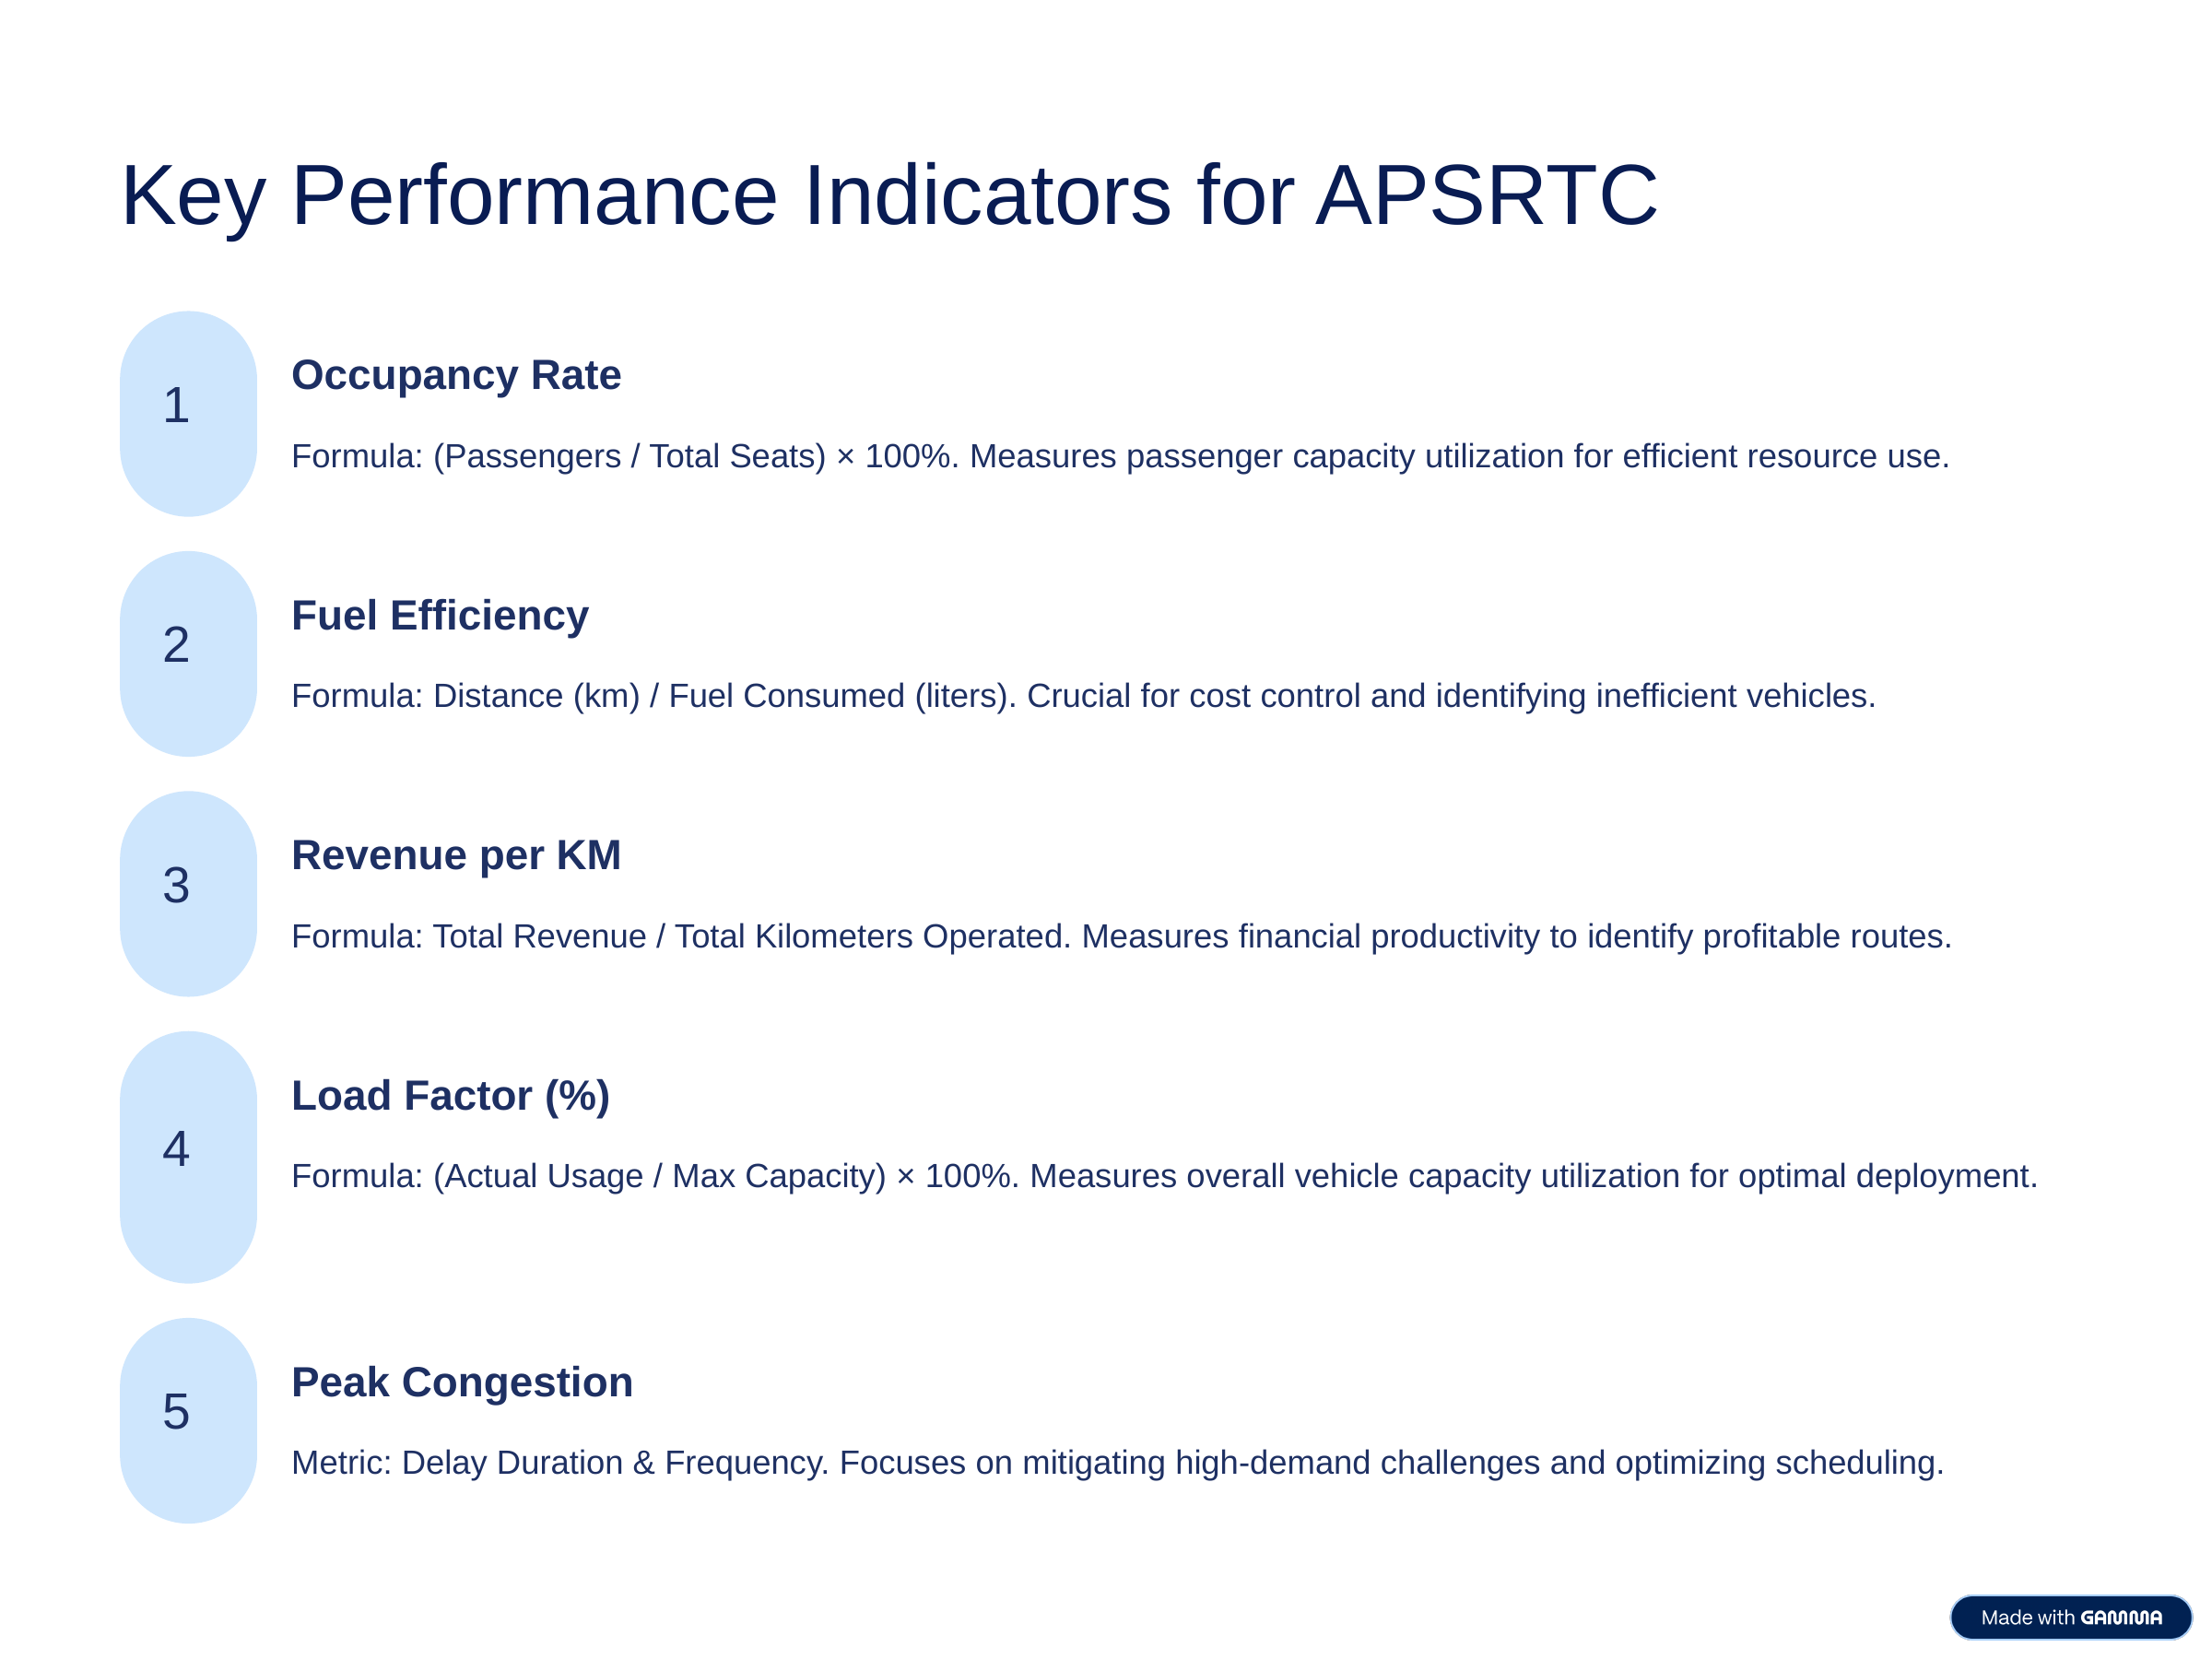

Key Performance Indicators for APSRTC

Occupancy Rate
1
Formula: (Passengers / Total Seats) × 100%. Measures passenger capacity utilization for efficient resource use.

Fuel Efficiency
2
Formula: Distance (km) / Fuel Consumed (liters). Crucial for cost control and identifying inefficient vehicles.

Revenue per KM
3
Formula: Total Revenue / Total Kilometers Operated. Measures financial productivity to identify profitable routes.

Load Factor (%)
4
Formula: (Actual Usage / Max Capacity) × 100%. Measures overall vehicle capacity utilization for optimal deployment.

Peak Congestion
5
Metric: Delay Duration & Frequency. Focuses on mitigating high-demand challenges and optimizing scheduling.